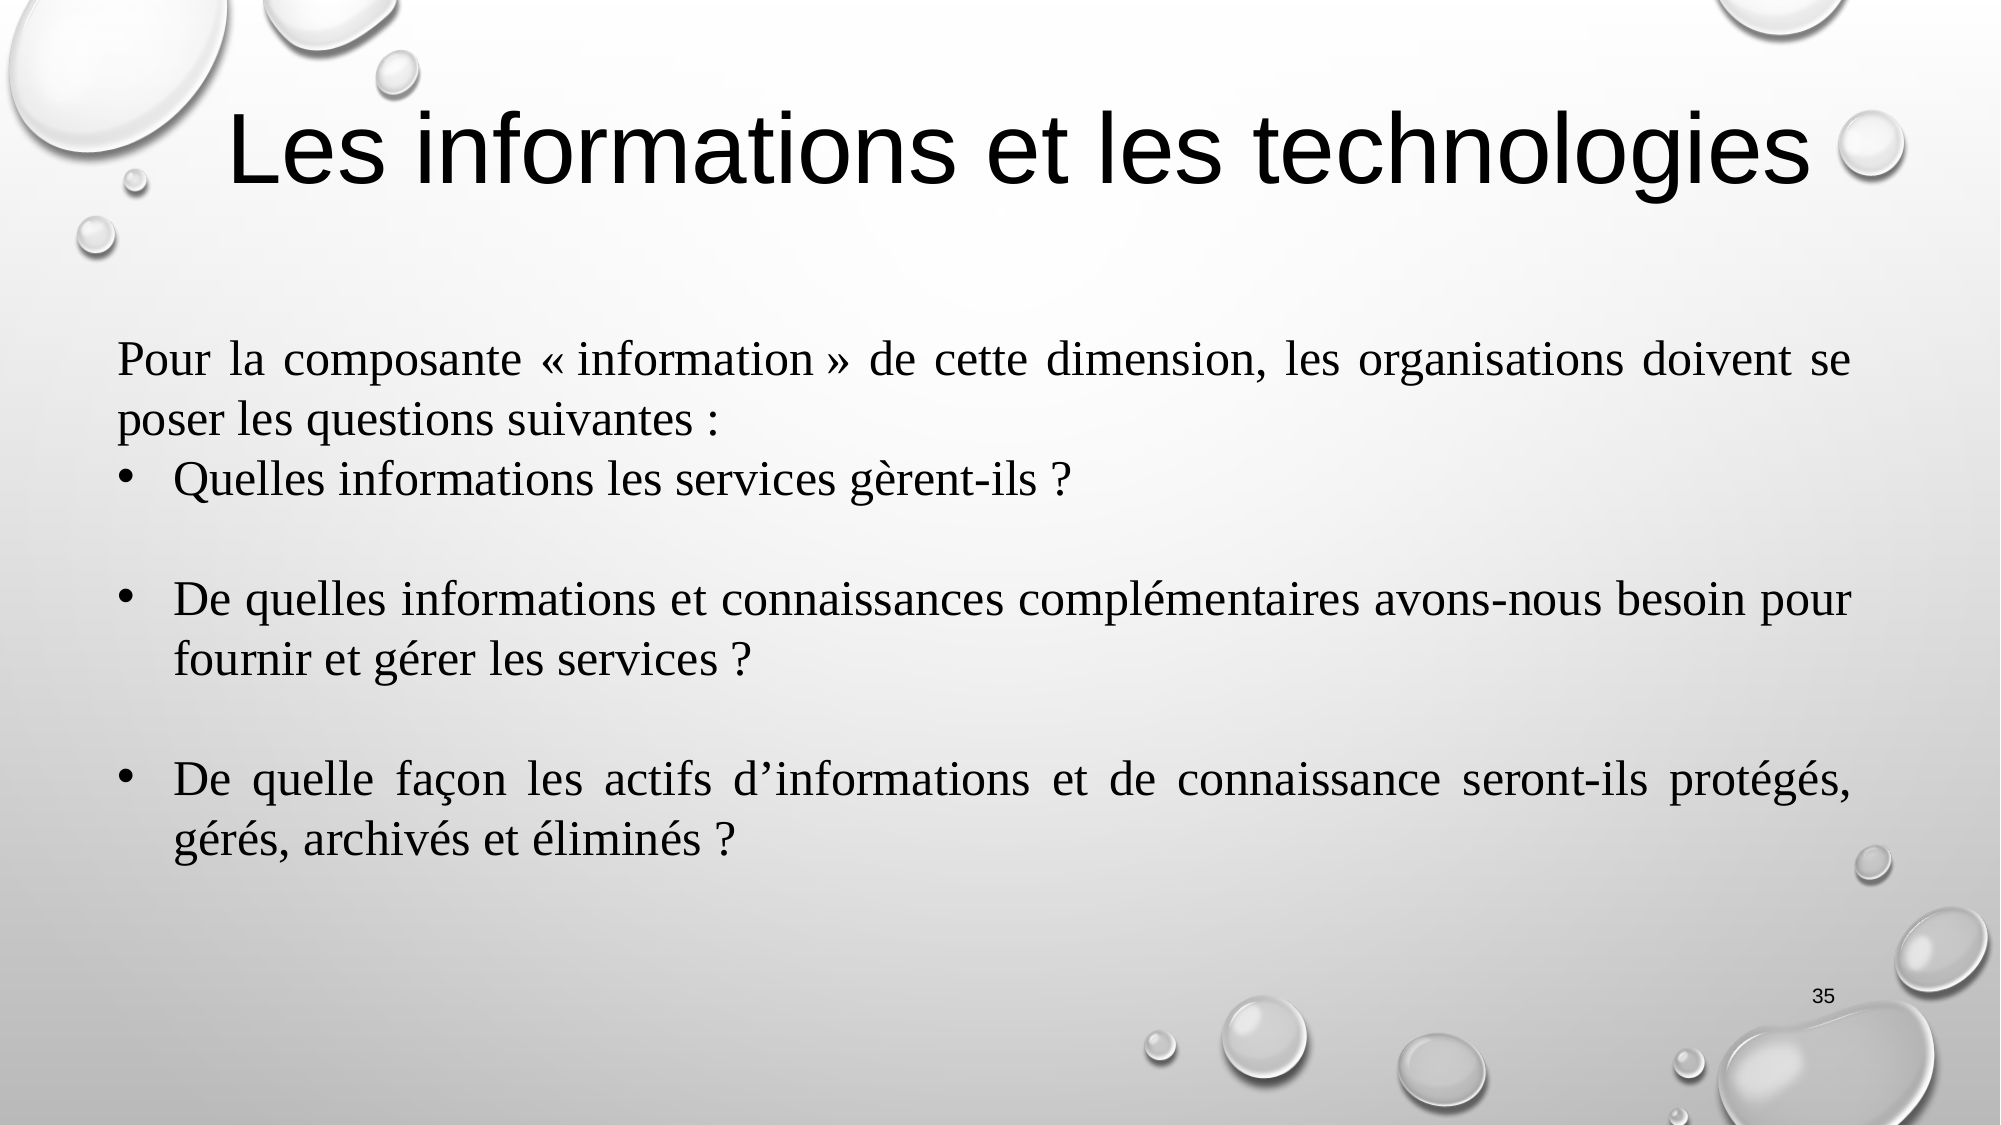

Les informations et les technologies
Pour la composante « information » de cette dimension, les organisations doivent se poser les questions suivantes :
Quelles informations les services gèrent-ils ?

De quelles informations et connaissances complémentaires avons-nous besoin pour fournir et gérer les services ?

De quelle façon les actifs d’informations et de connaissance seront-ils protégés, gérés, archivés et éliminés ?

35